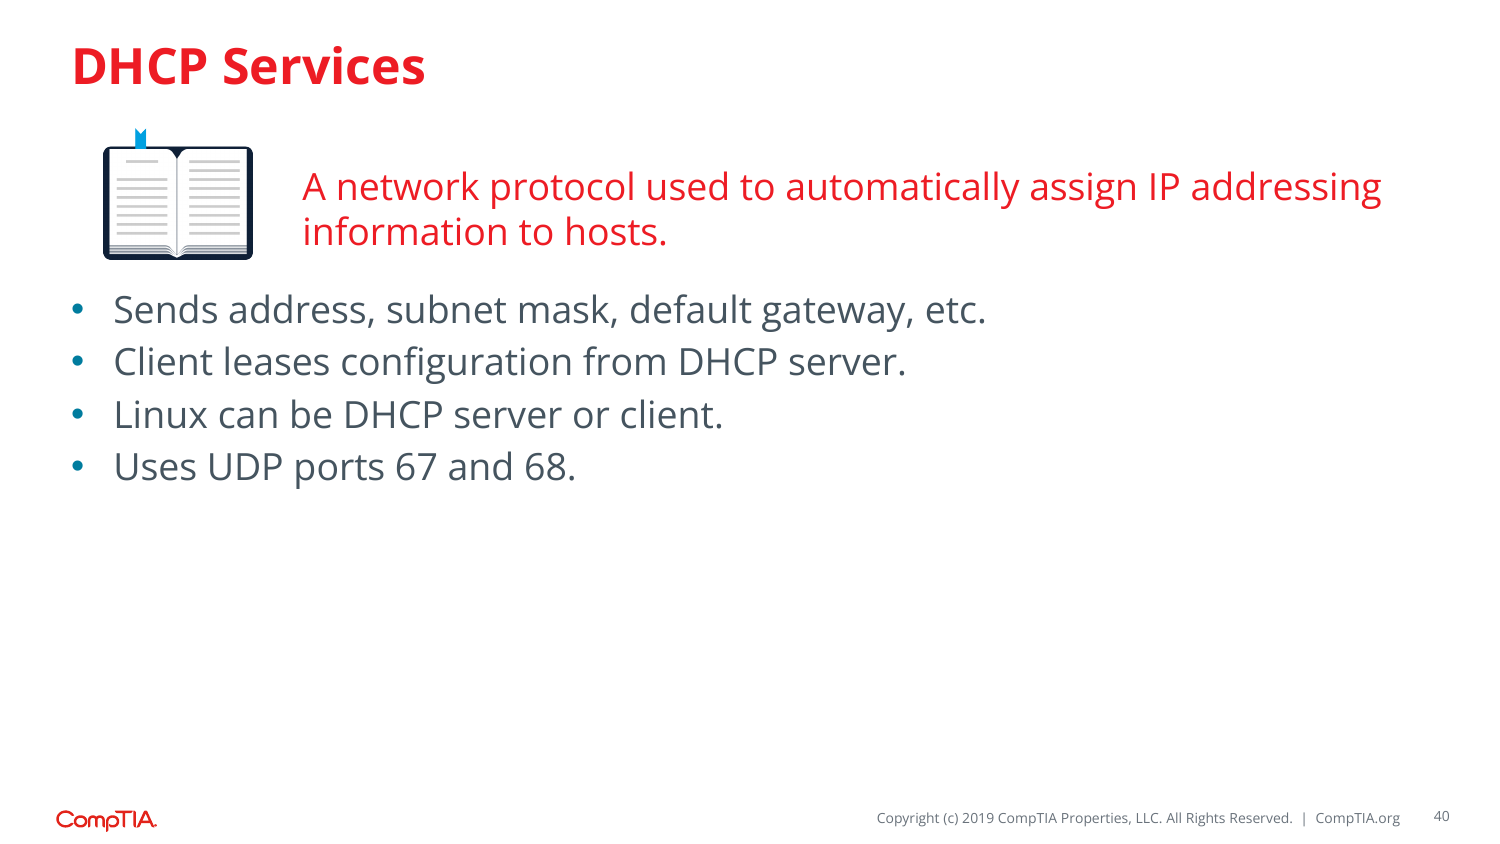

# DHCP Services
A network protocol used to automatically assign IP addressing information to hosts.
Sends address, subnet mask, default gateway, etc.
Client leases configuration from DHCP server.
Linux can be DHCP server or client.
Uses UDP ports 67 and 68.
40